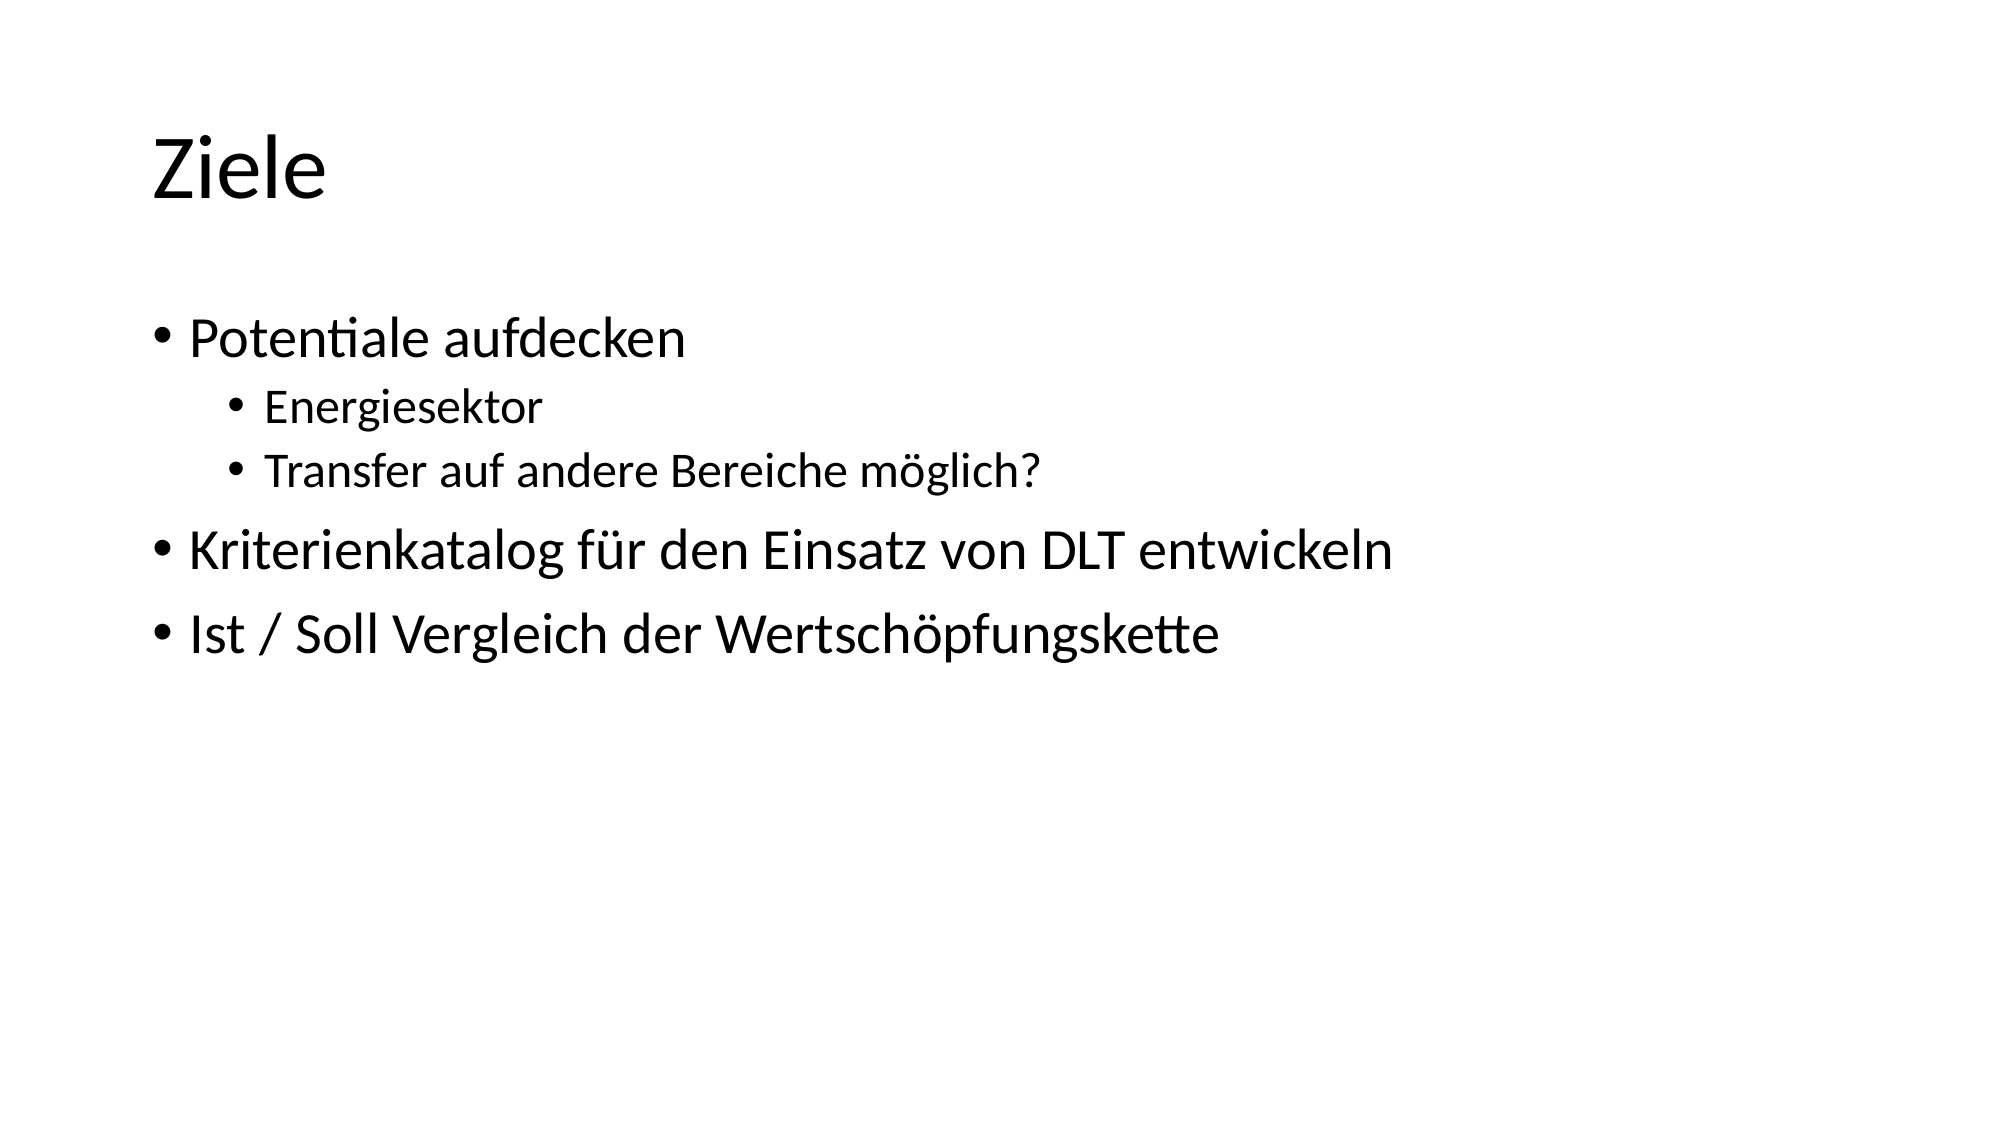

# Ziele
Potentiale aufdecken
Energiesektor
Transfer auf andere Bereiche möglich?
Kriterienkatalog für den Einsatz von DLT entwickeln
Ist / Soll Vergleich der Wertschöpfungskette